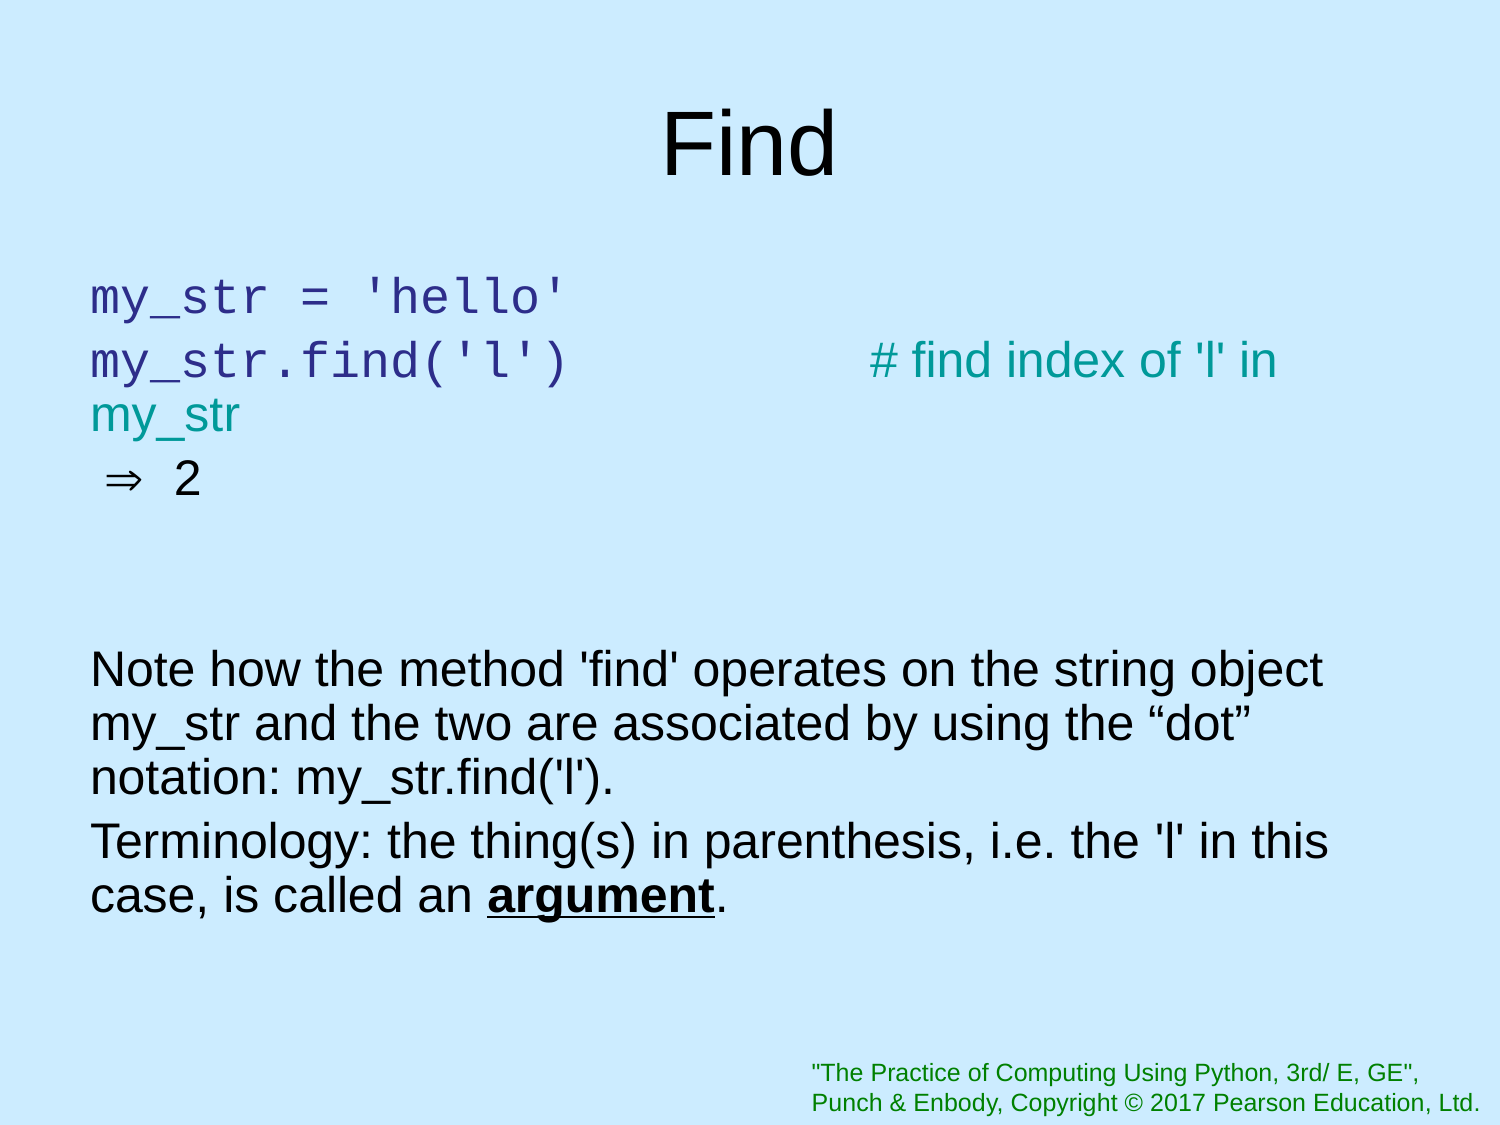

# Find
my_str = 'hello'
my_str.find('l')          # find index of 'l' in my_str
 ⇒ 2

Note how the method 'find' operates on the string object my_str and the two are associated by using the “dot” notation: my_str.find('l').
Terminology: the thing(s) in parenthesis, i.e. the 'l' in this case, is called an argument.